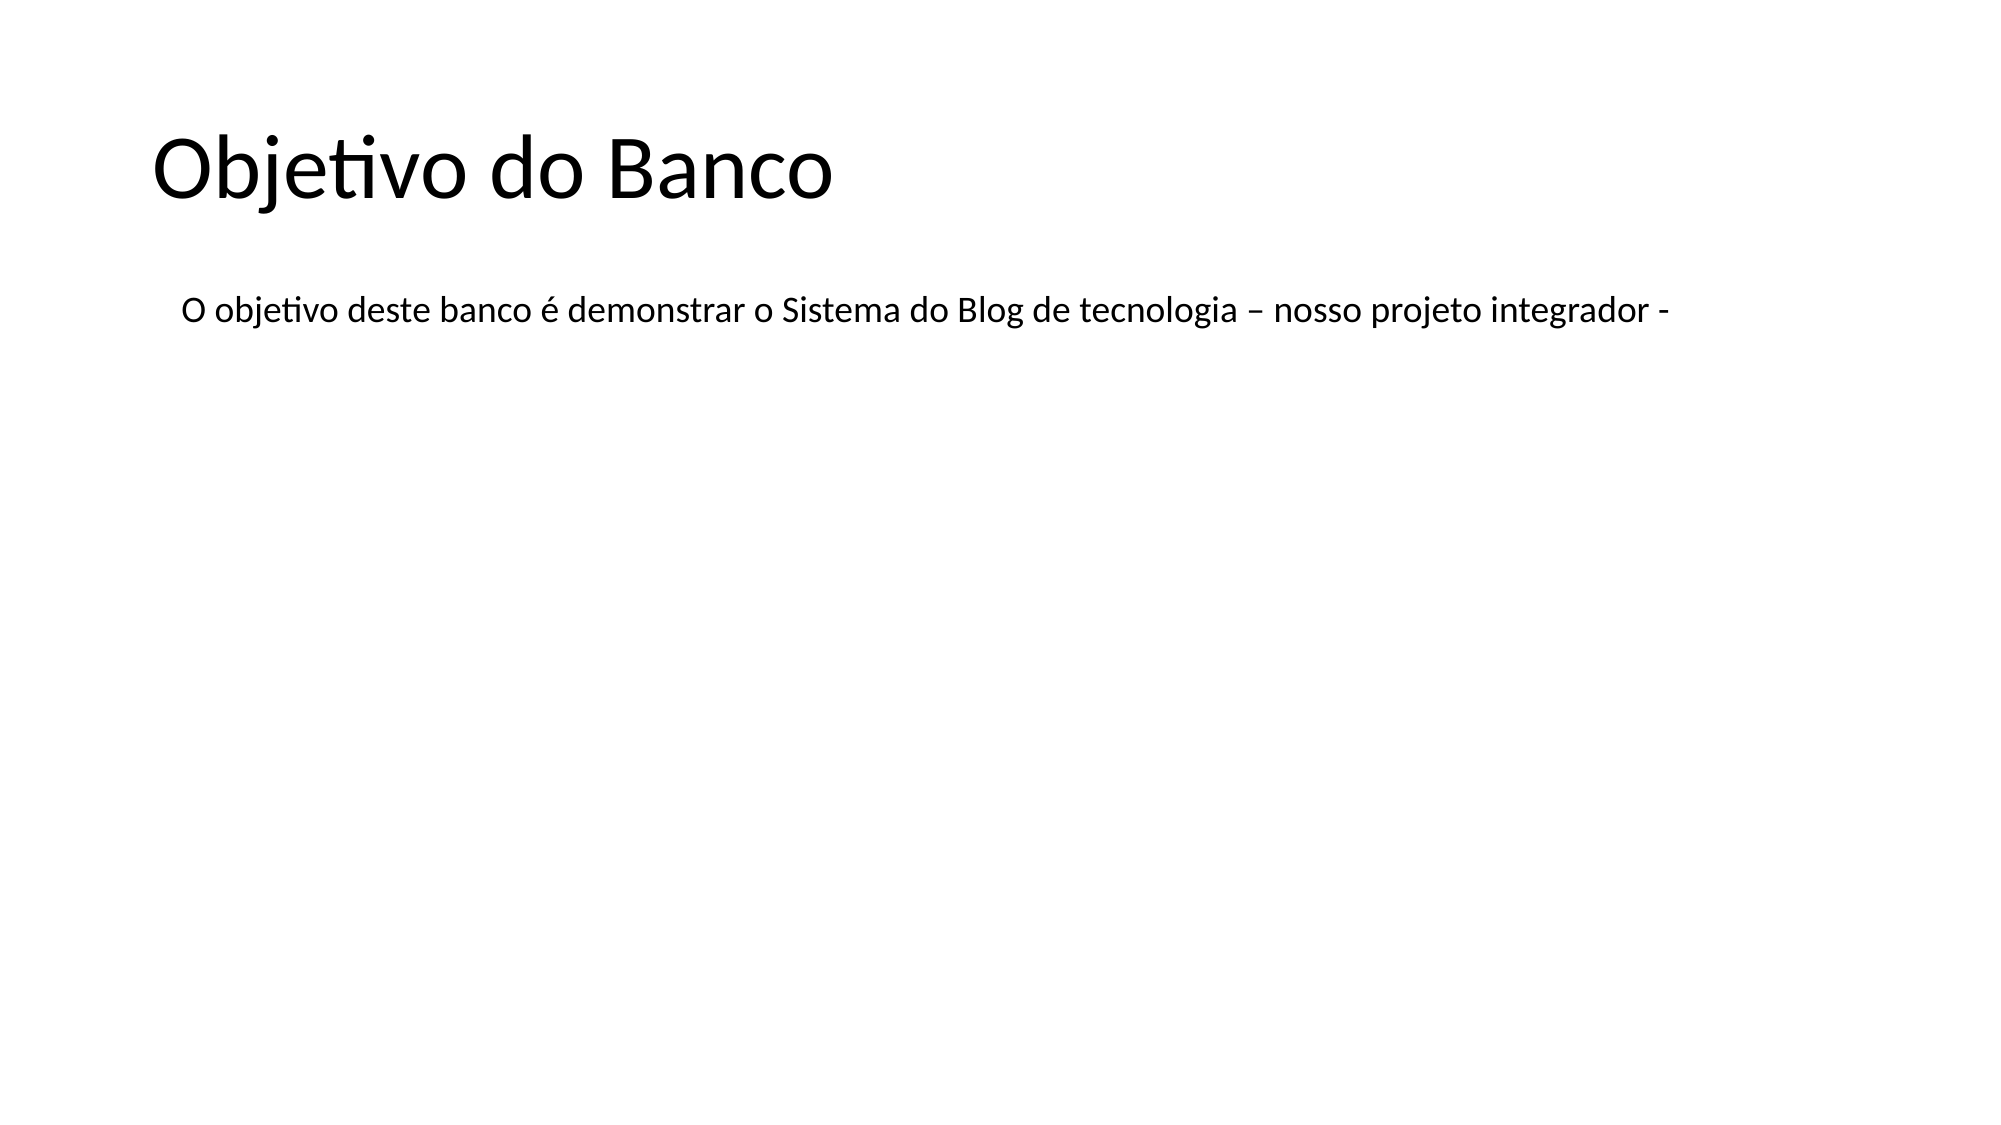

# Objetivo do Banco
O objetivo deste banco é demonstrar o Sistema do Blog de tecnologia – nosso projeto integrador -